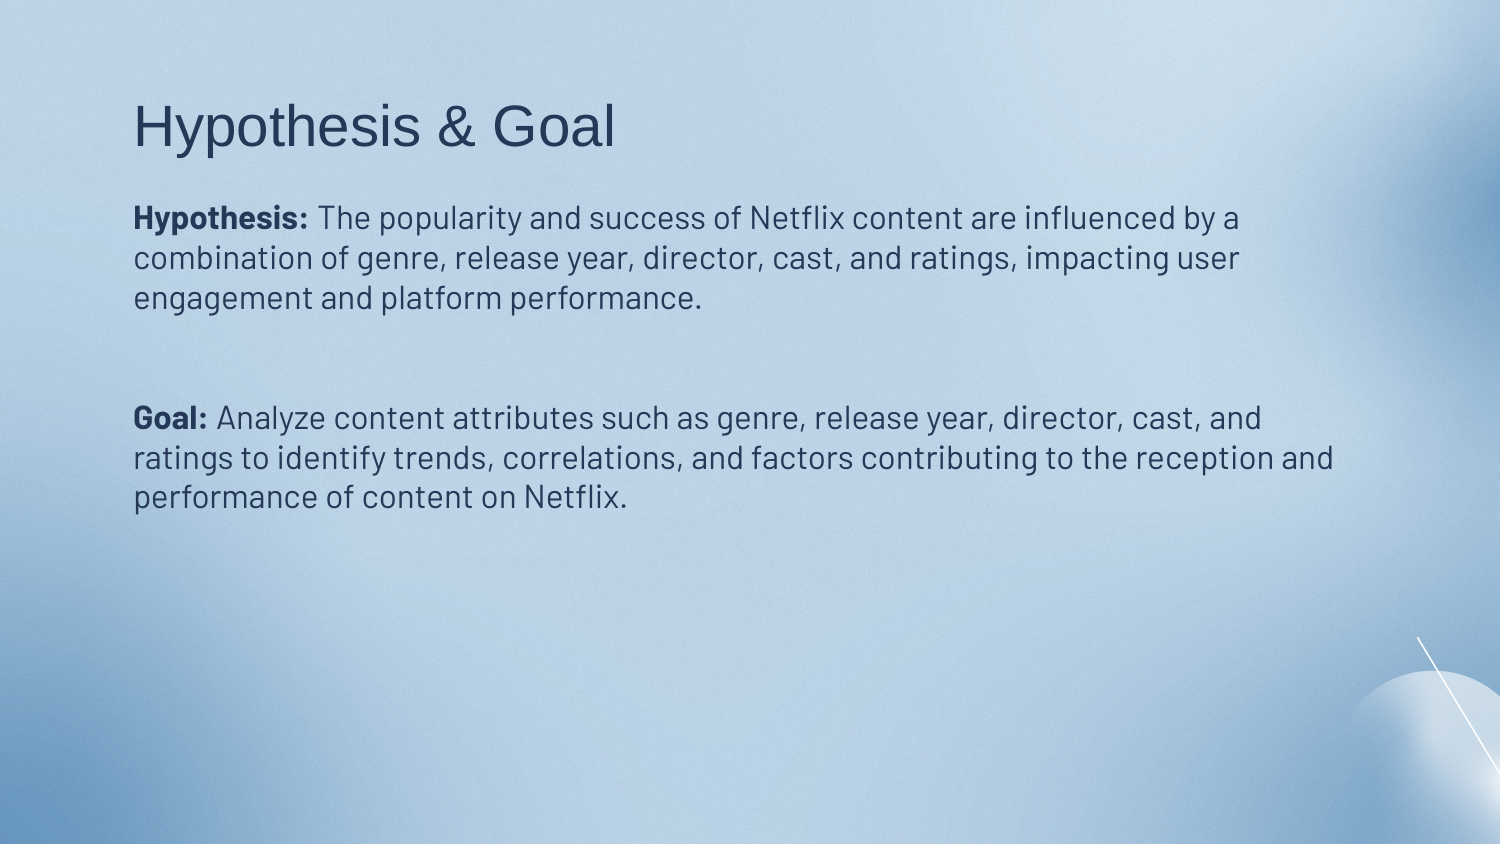

# Hypothesis & Goal
Hypothesis: The popularity and success of Netflix content are influenced by a combination of genre, release year, director, cast, and ratings, impacting user engagement and platform performance.

Goal: Analyze content attributes such as genre, release year, director, cast, and ratings to identify trends, correlations, and factors contributing to the reception and performance of content on Netflix.